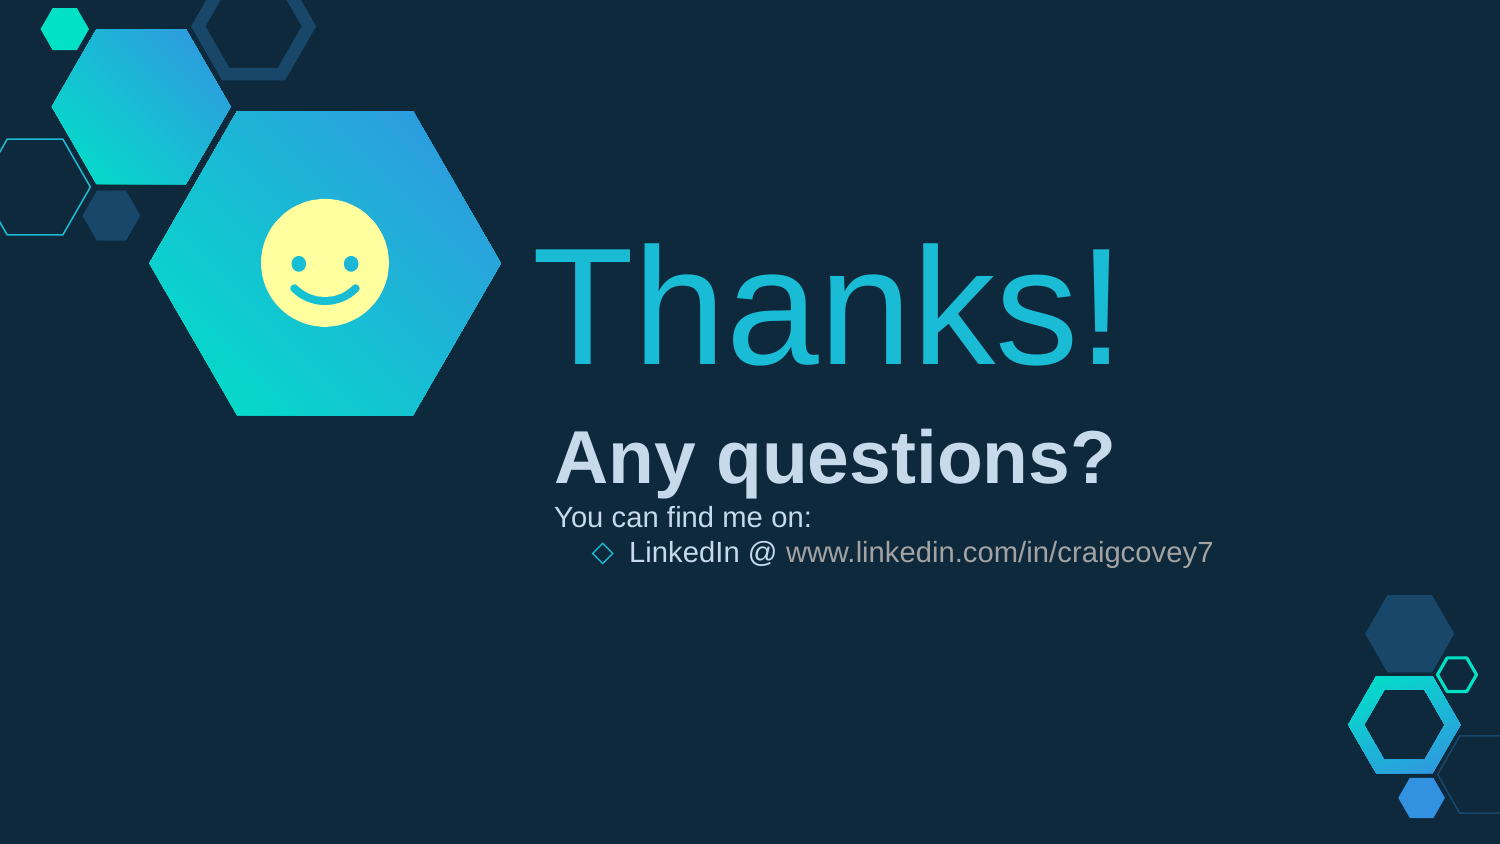

Thanks!
Any questions?
You can find me on:
LinkedIn @ www.linkedin.com/in/craigcovey7